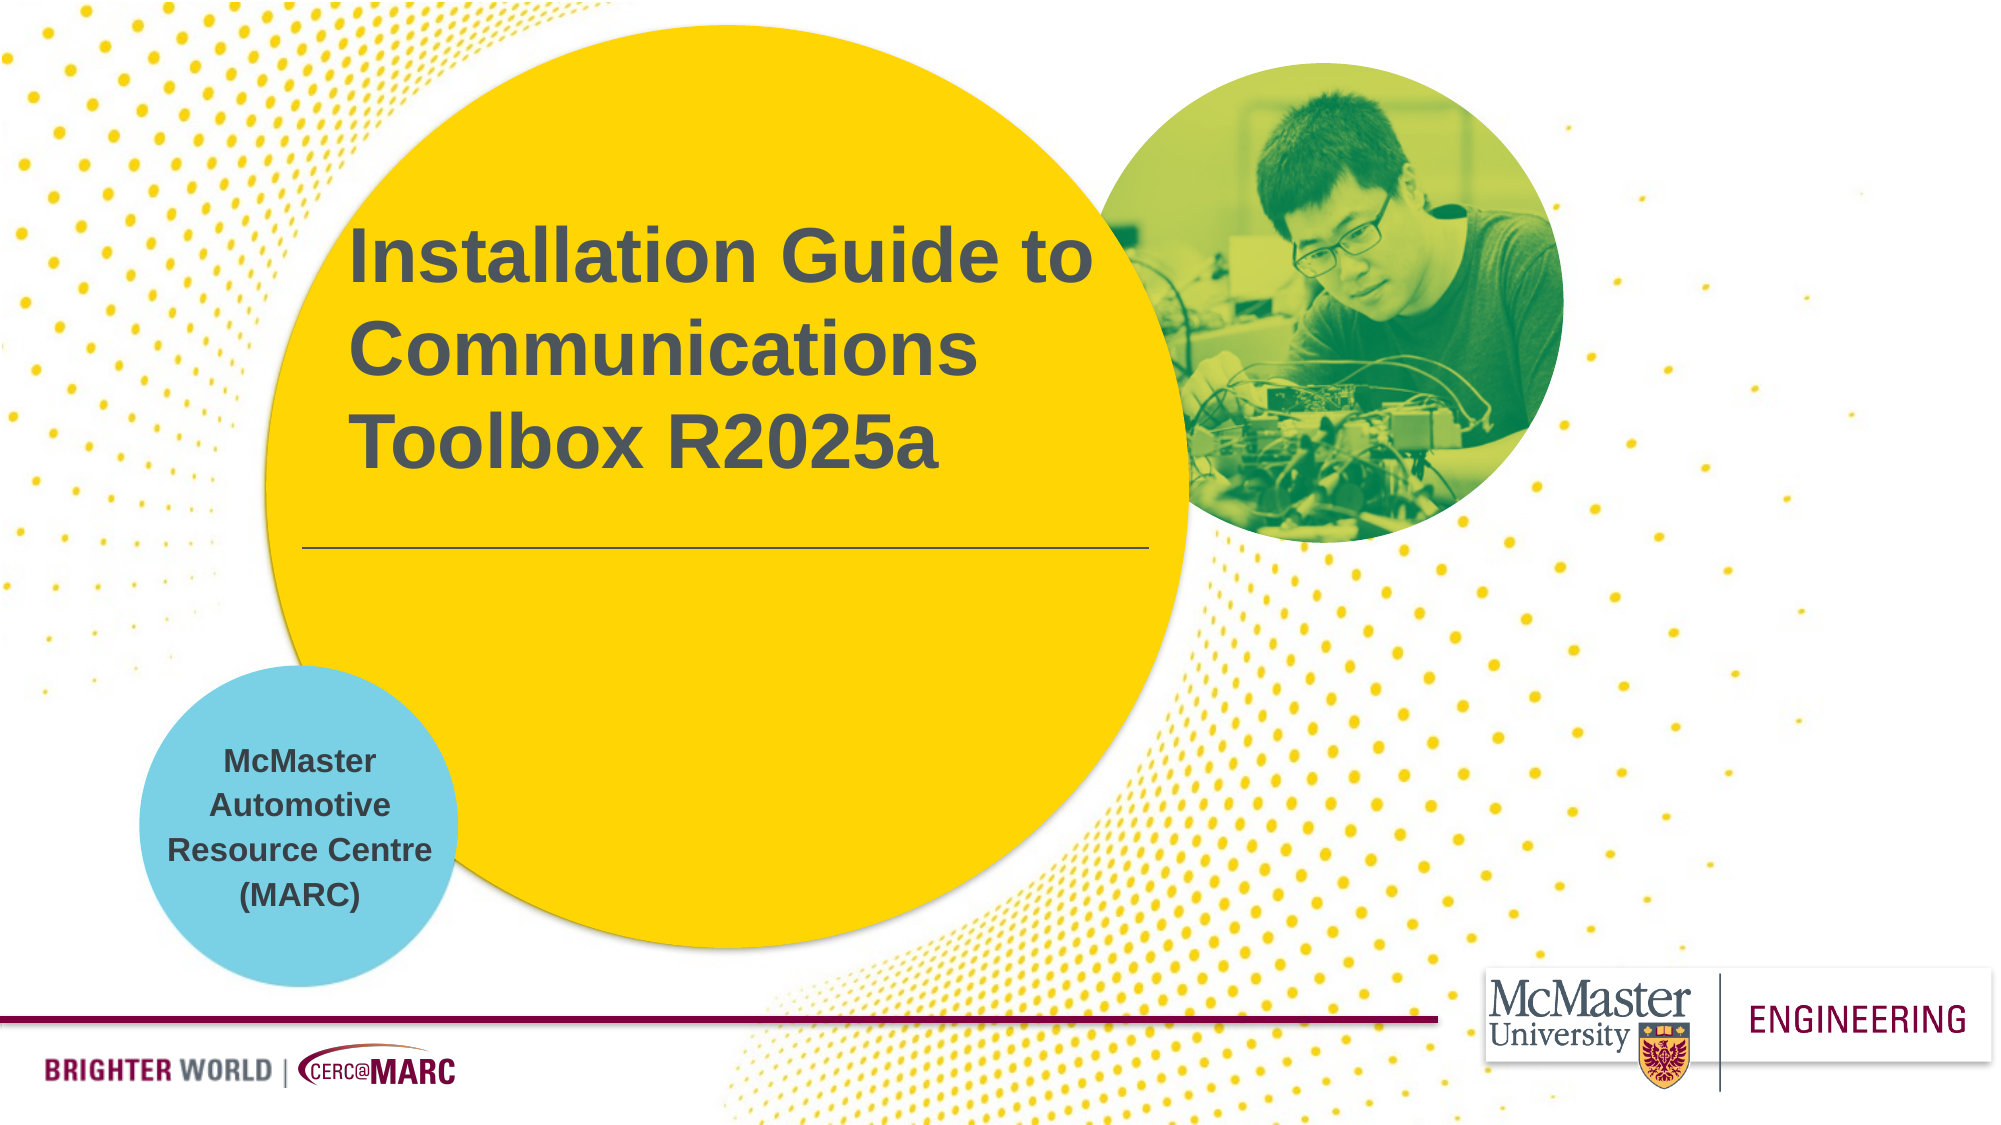

# Installation Guide to Communications Toolbox R2025a

McMaster Automotive Resource Centre (MARC)